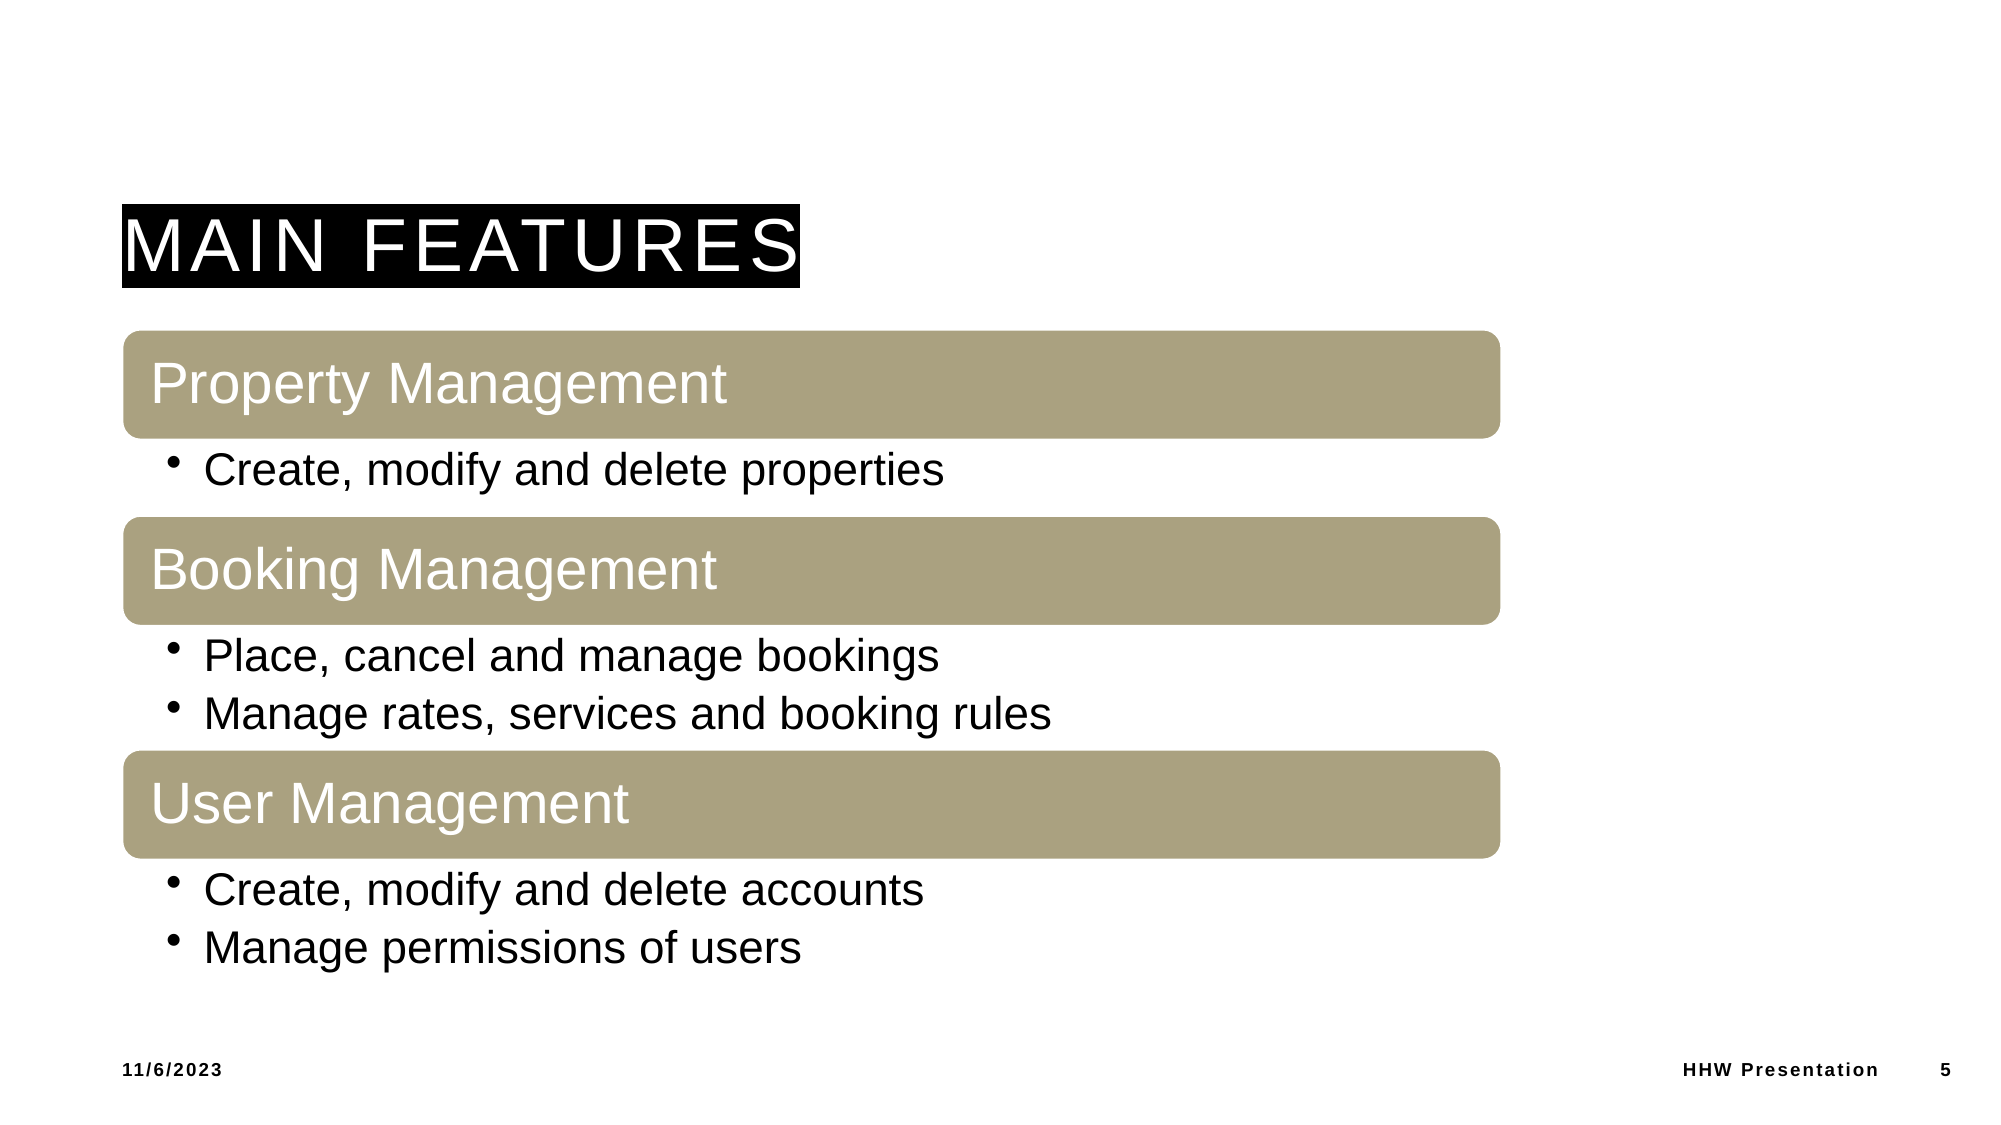

# Main features
Property Management
Create, modify and delete properties
Booking Management
Place, cancel and manage bookings
Manage rates, services and booking rules
User Management
Create, modify and delete accounts
Manage permissions of users
11/6/2023
HHW Presentation
5